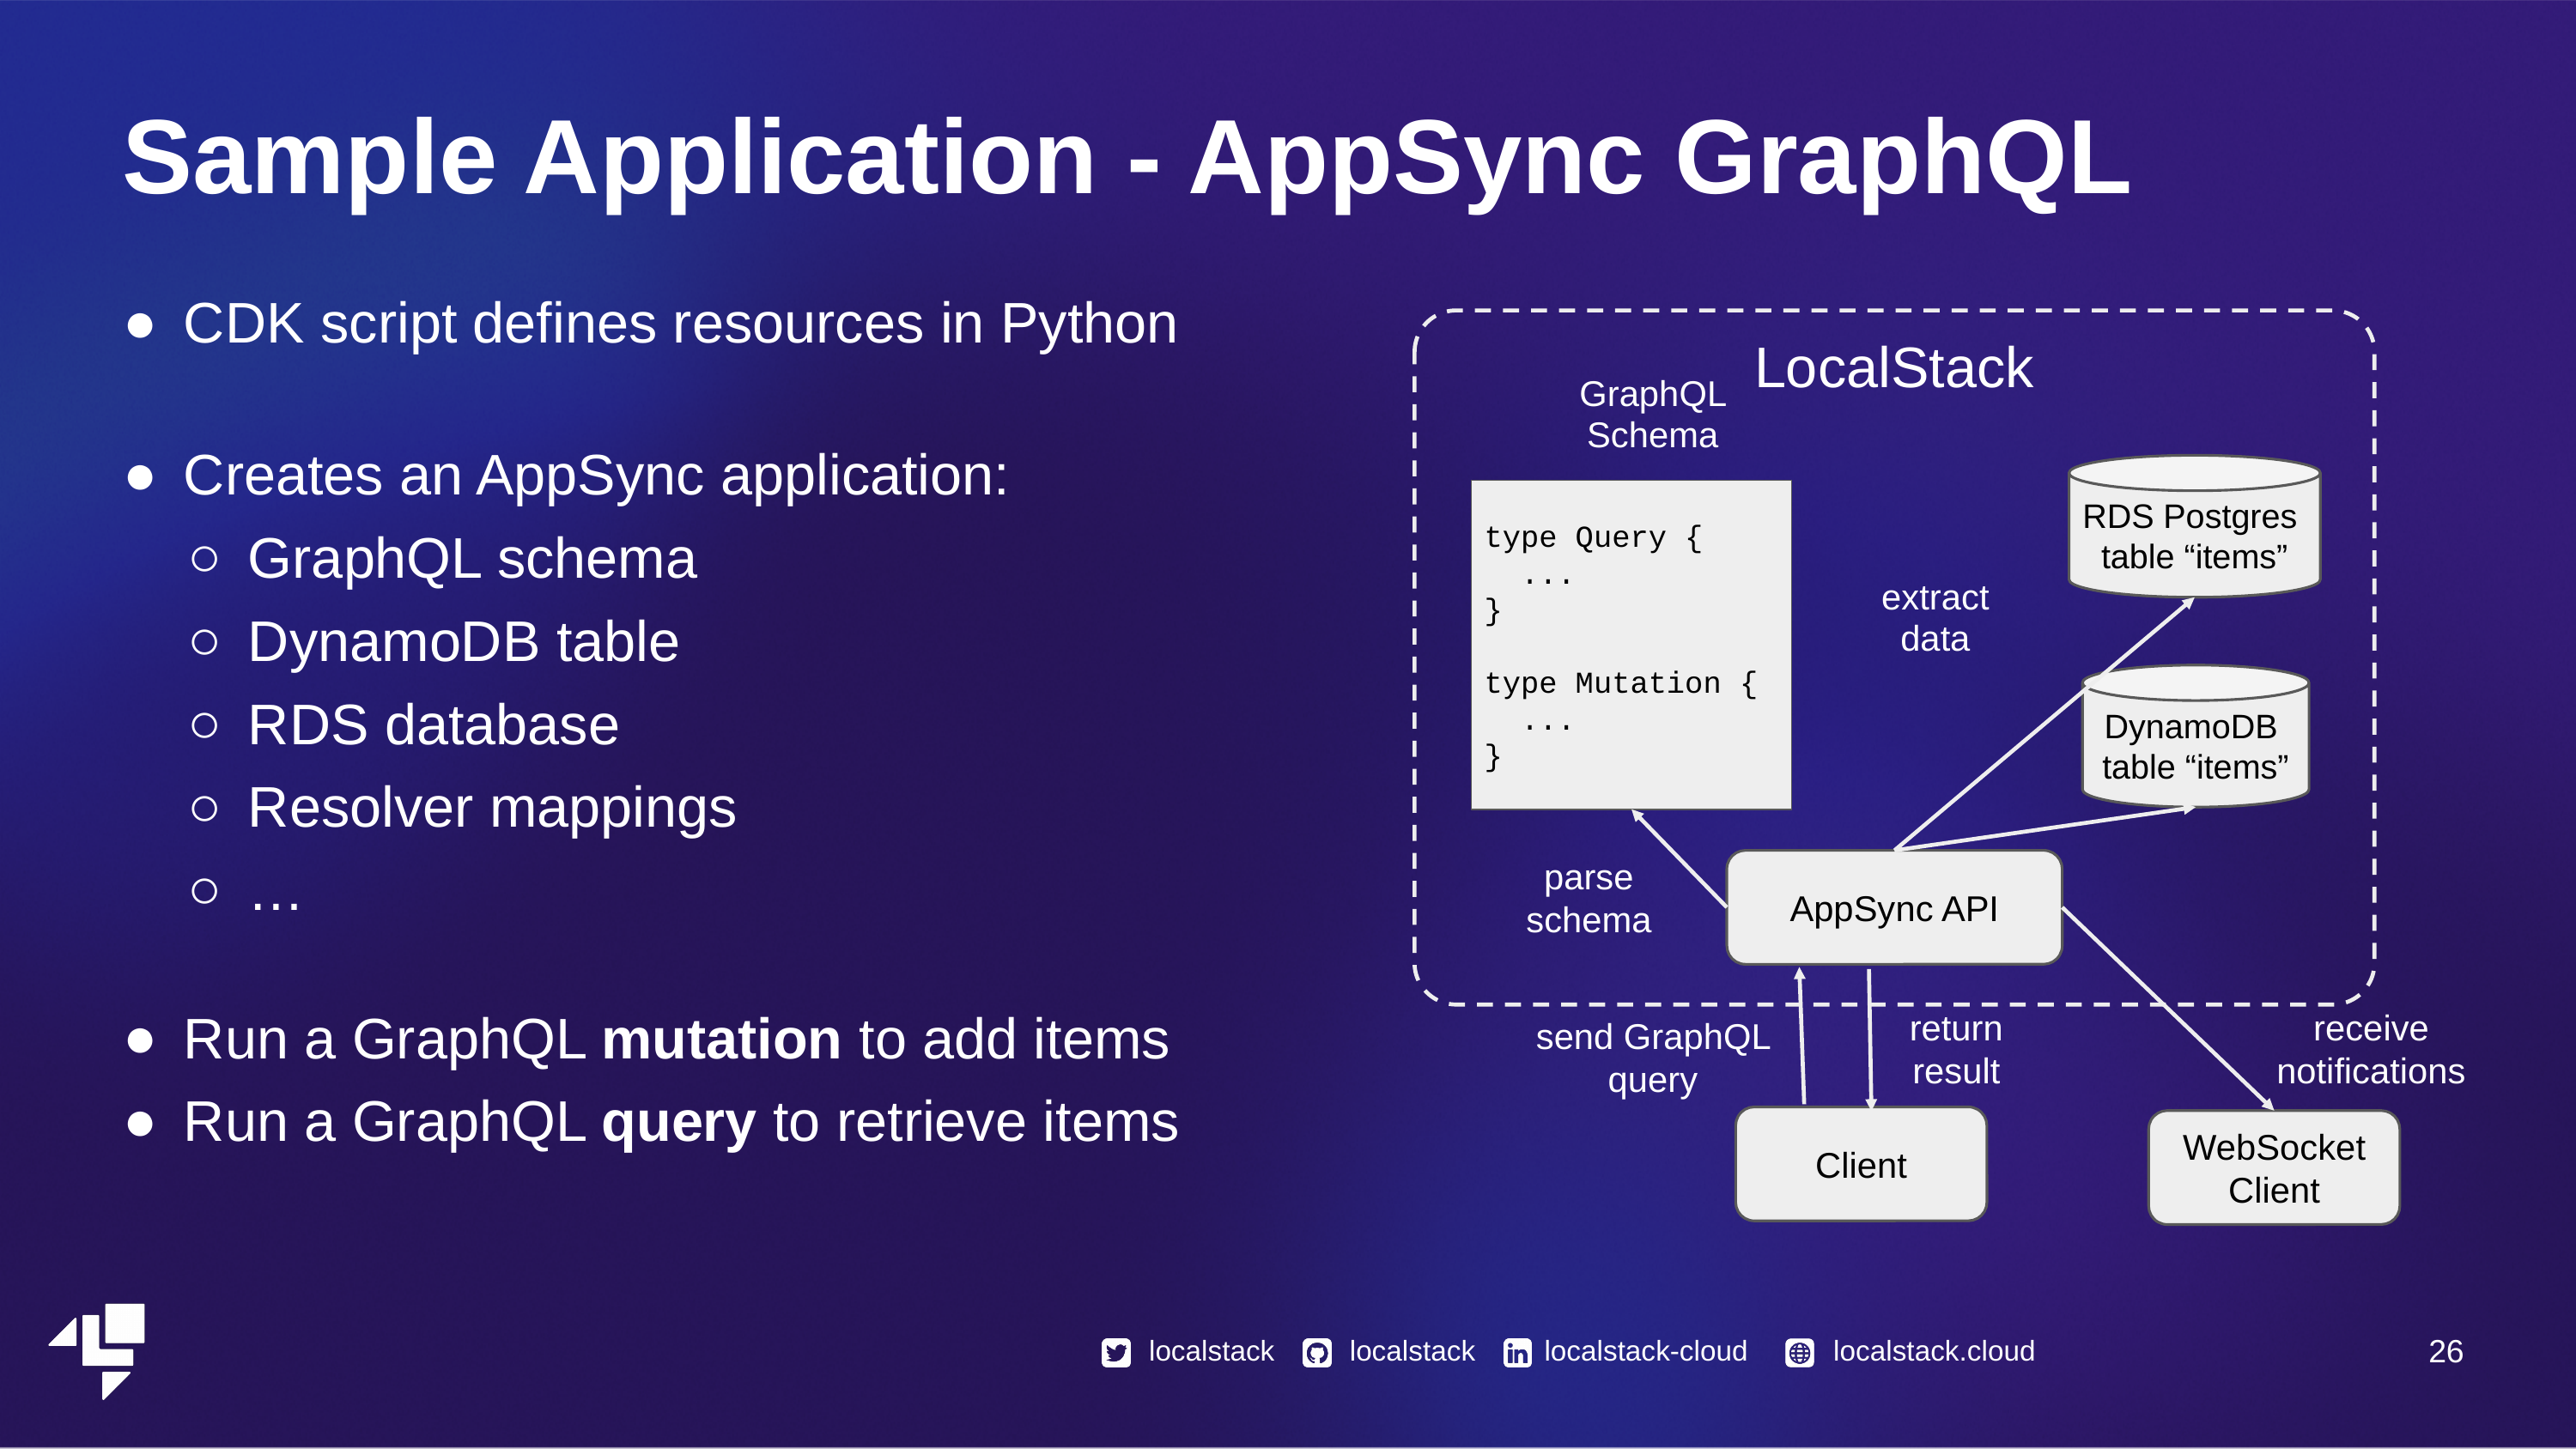

Sample Application - AppSync GraphQL
CDK script defines resources in Python
Creates an AppSync application:
GraphQL schema
DynamoDB table
RDS database
Resolver mappings
…
Run a GraphQL mutation to add items
Run a GraphQL query to retrieve items
LocalStack
GraphQL Schema
RDS Postgres
table “items”
type Query {
  ...
}

type Mutation {
  ...
}
extract data
DynamoDB
table “items”
parse schema
AppSync API
return result
receive notifications
send GraphQL query
Client
WebSocket
Client
26